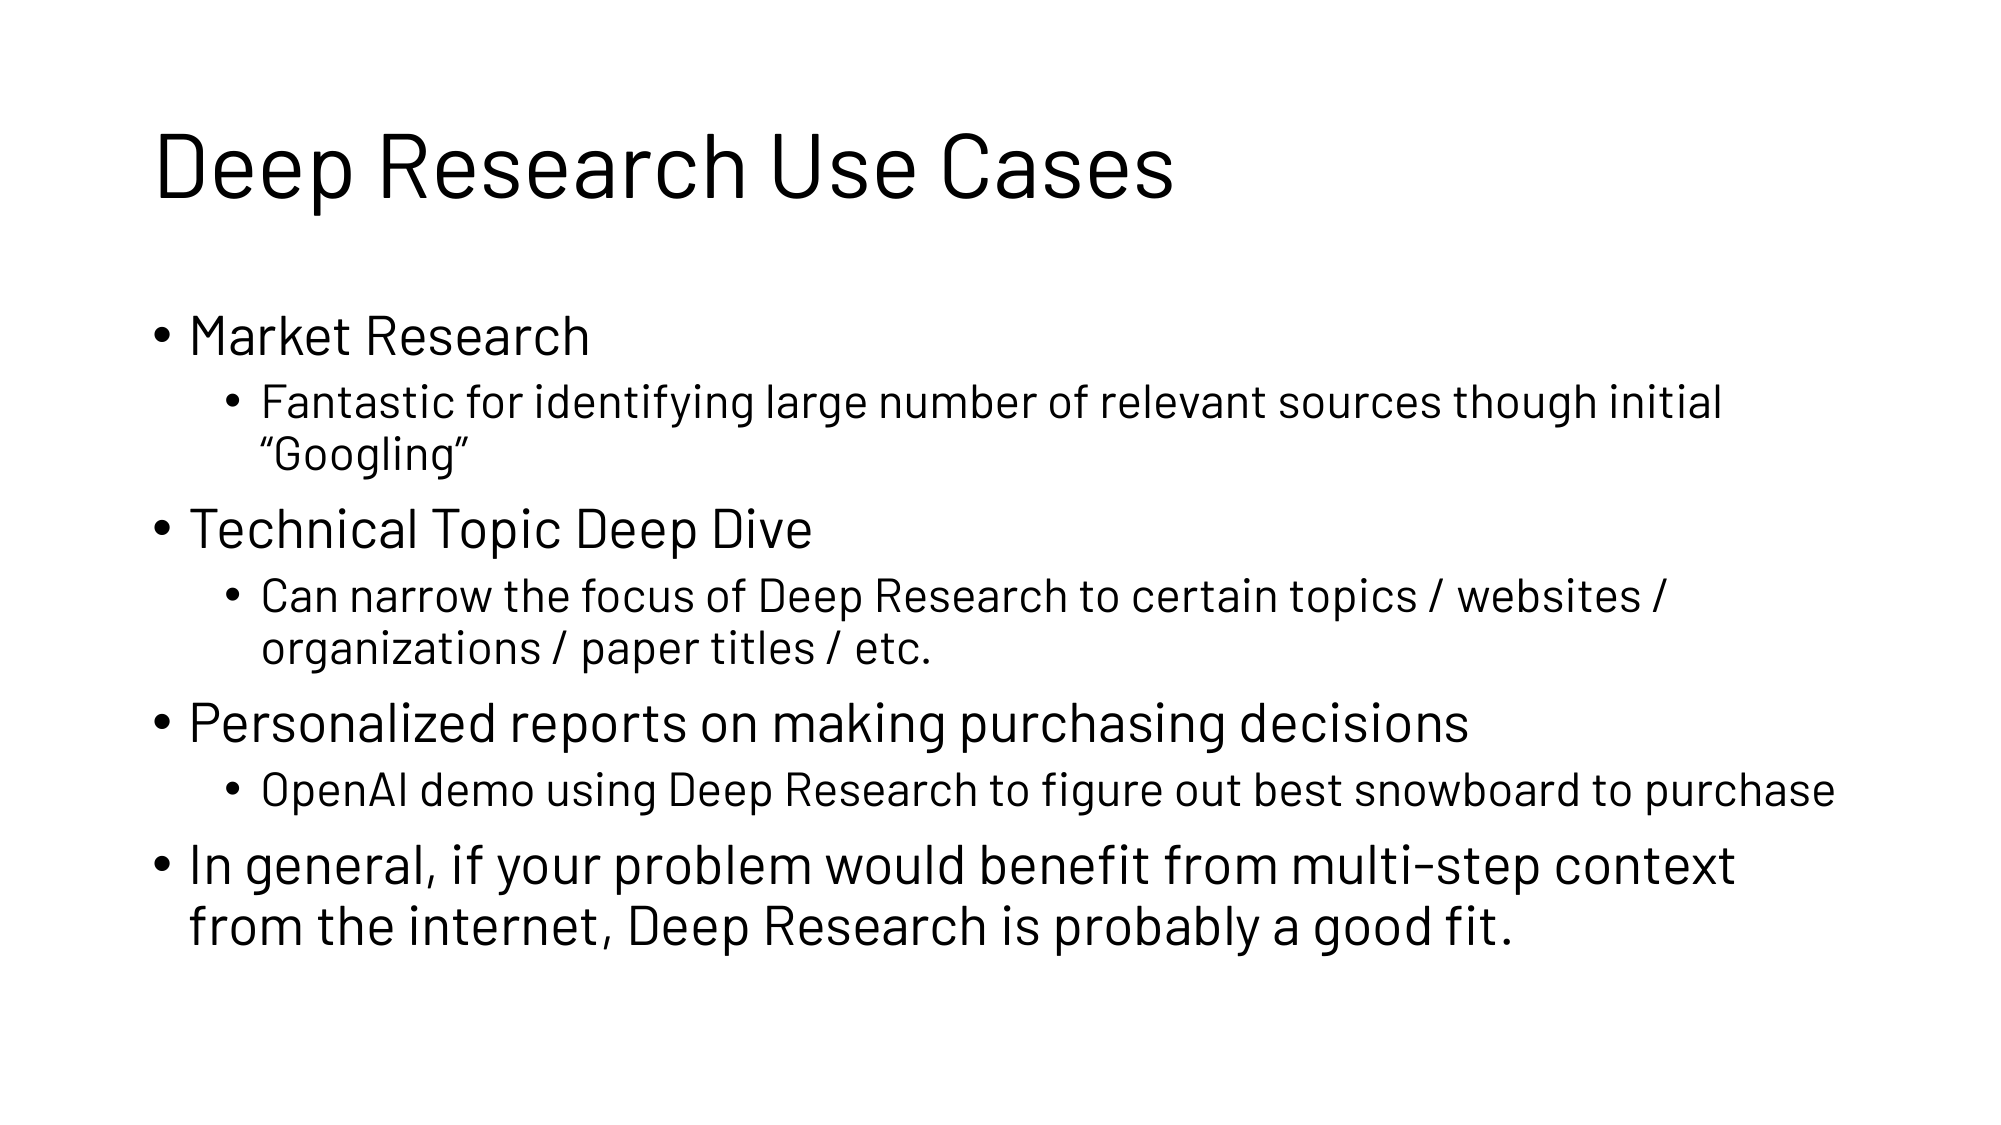

# Deep Research Use Cases
Market Research
Fantastic for identifying large number of relevant sources though initial “Googling”
Technical Topic Deep Dive
Can narrow the focus of Deep Research to certain topics / websites / organizations / paper titles / etc.
Personalized reports on making purchasing decisions
OpenAI demo using Deep Research to figure out best snowboard to purchase
In general, if your problem would benefit from multi-step context from the internet, Deep Research is probably a good fit.